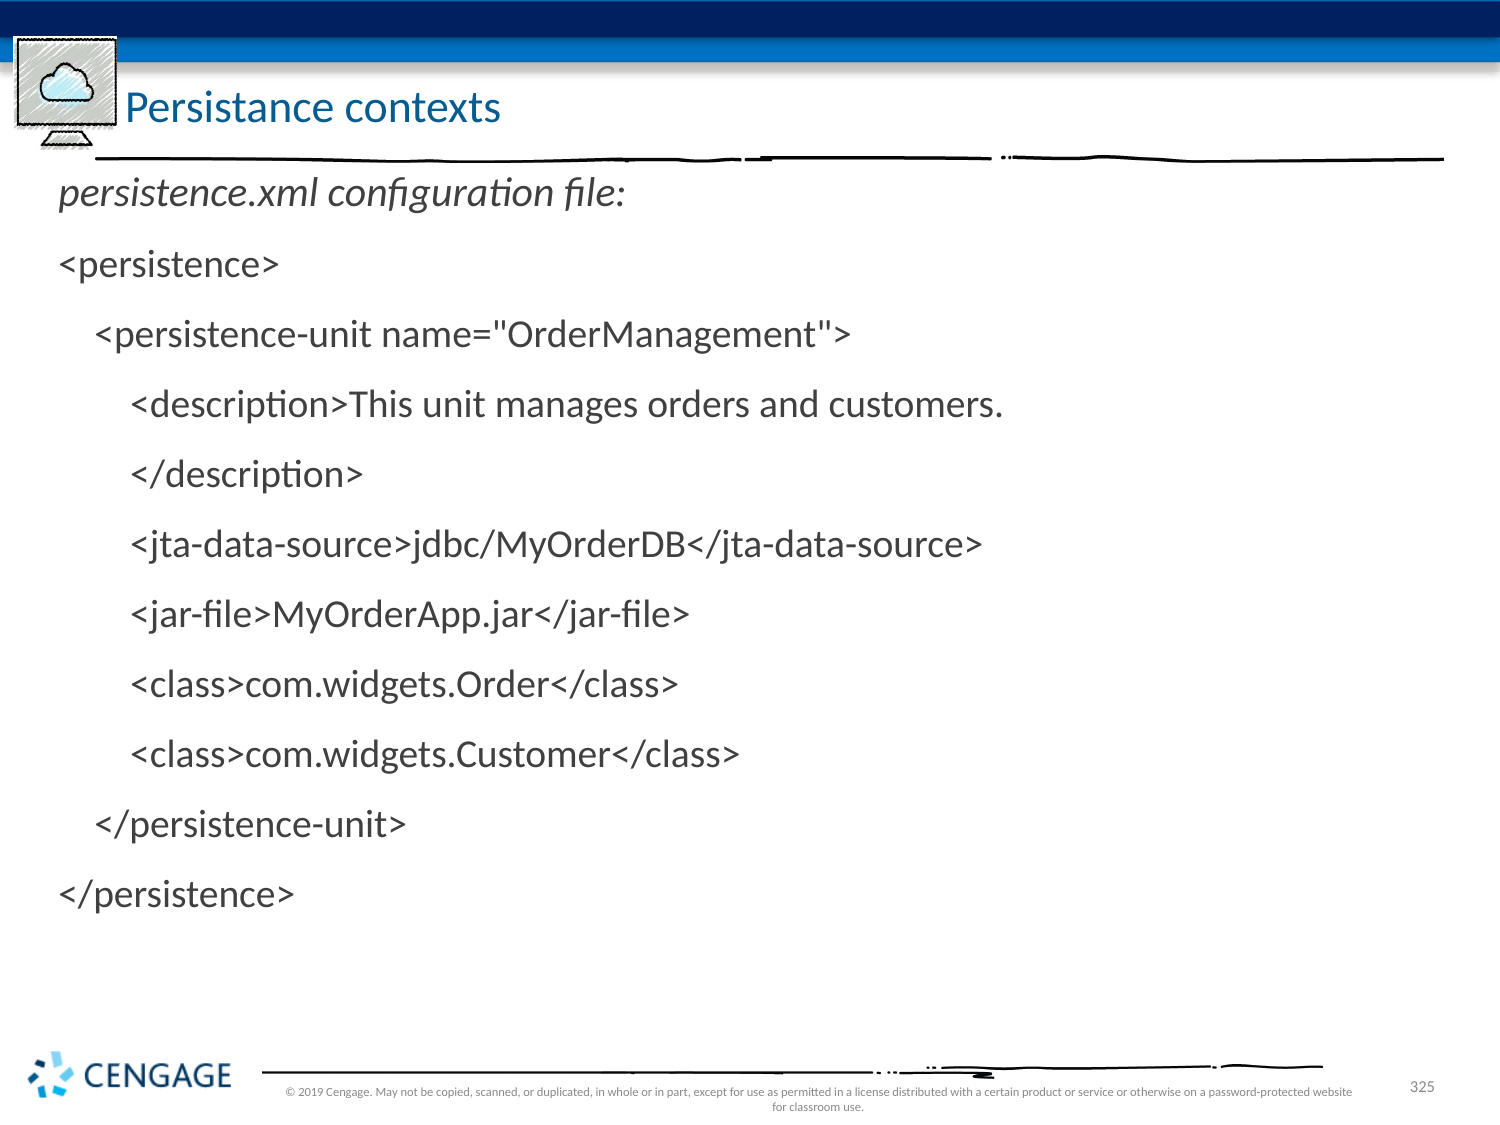

# Persistance contexts
persistence.xml configuration file:
<persistence>
    <persistence-unit name="OrderManagement">
        <description>This unit manages orders and customers.
        </description>
        <jta-data-source>jdbc/MyOrderDB</jta-data-source>
        <jar-file>MyOrderApp.jar</jar-file>
        <class>com.widgets.Order</class>
        <class>com.widgets.Customer</class>
    </persistence-unit>
</persistence>
© 2019 Cengage. May not be copied, scanned, or duplicated, in whole or in part, except for use as permitted in a license distributed with a certain product or service or otherwise on a password-protected website for classroom use.